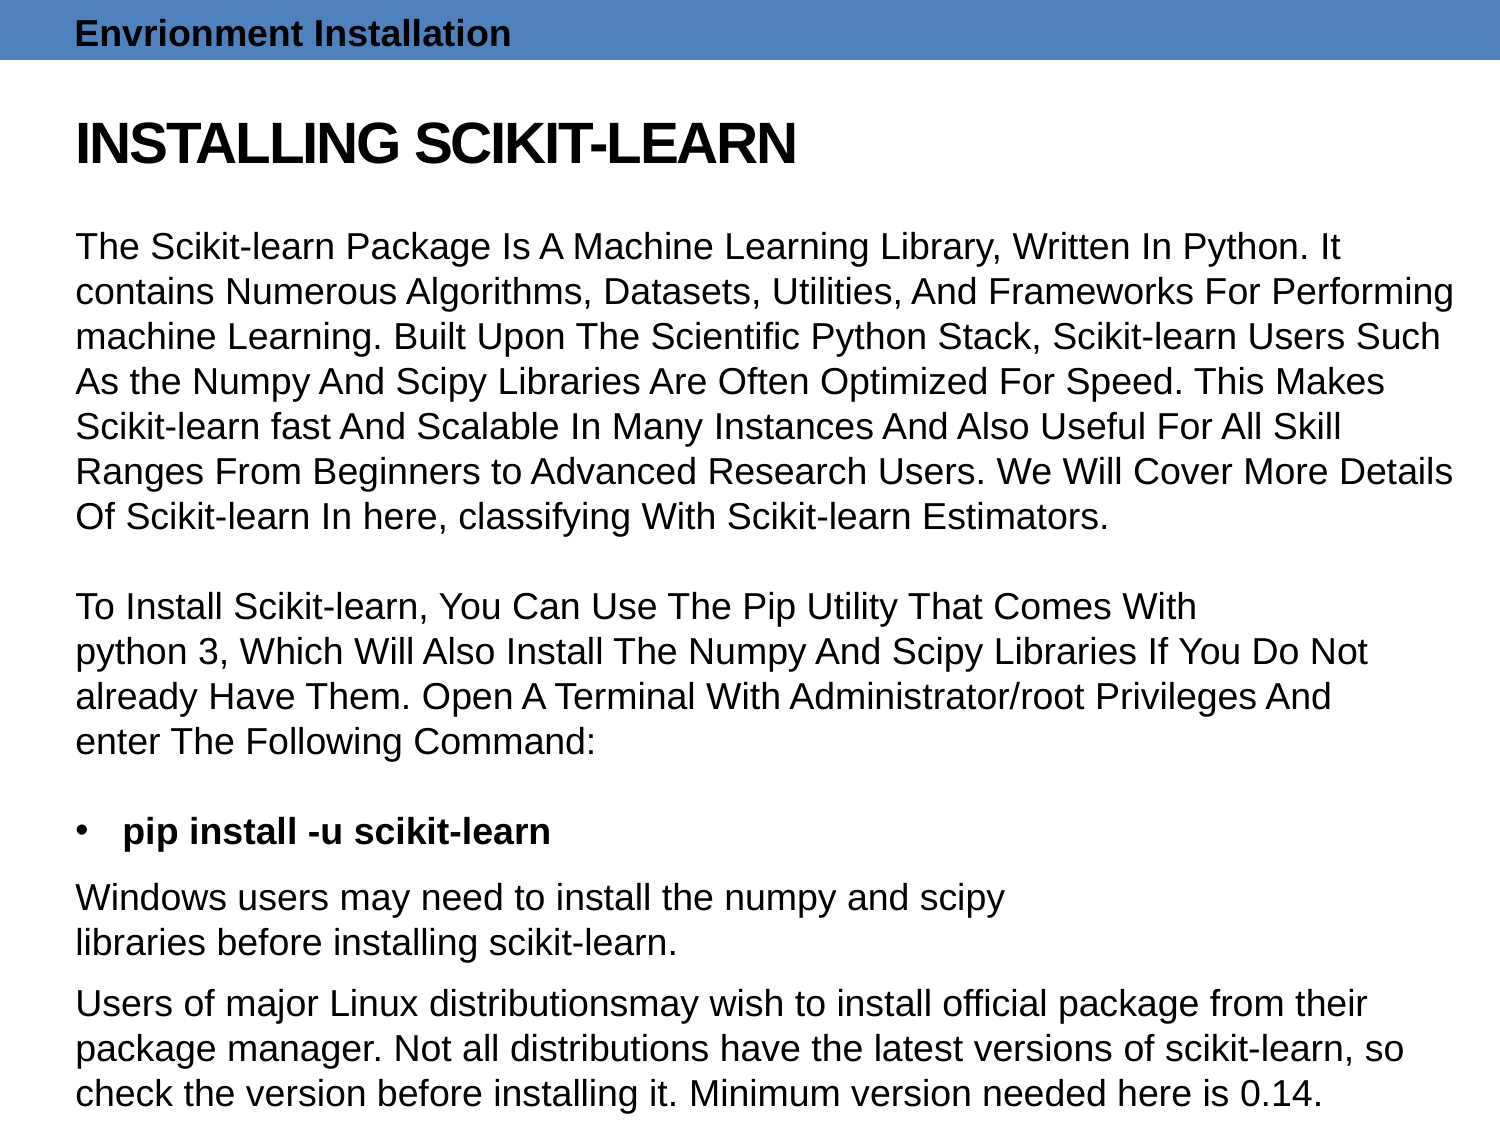

Envrionment Installation
# Installing scikit-learn
The Scikit-learn Package Is A Machine Learning Library, Written In Python. It
contains Numerous Algorithms, Datasets, Utilities, And Frameworks For Performing
machine Learning. Built Upon The Scientific Python Stack, Scikit-learn Users Such As the Numpy And Scipy Libraries Are Often Optimized For Speed. This Makes Scikit-learn fast And Scalable In Many Instances And Also Useful For All Skill Ranges From Beginners to Advanced Research Users. We Will Cover More Details Of Scikit-learn In here, classifying With Scikit-learn Estimators.

To Install Scikit-learn, You Can Use The Pip Utility That Comes With
python 3, Which Will Also Install The Numpy And Scipy Libraries If You Do Not
already Have Them. Open A Terminal With Administrator/root Privileges And
enter The Following Command:

pip install -u scikit-learn
Windows users may need to install the numpy and scipy
libraries before installing scikit-learn.
Users of major Linux distributionsmay wish to install official package from their package manager. Not all distributions have the latest versions of scikit-learn, so check the version before installing it. Minimum version needed here is 0.14.